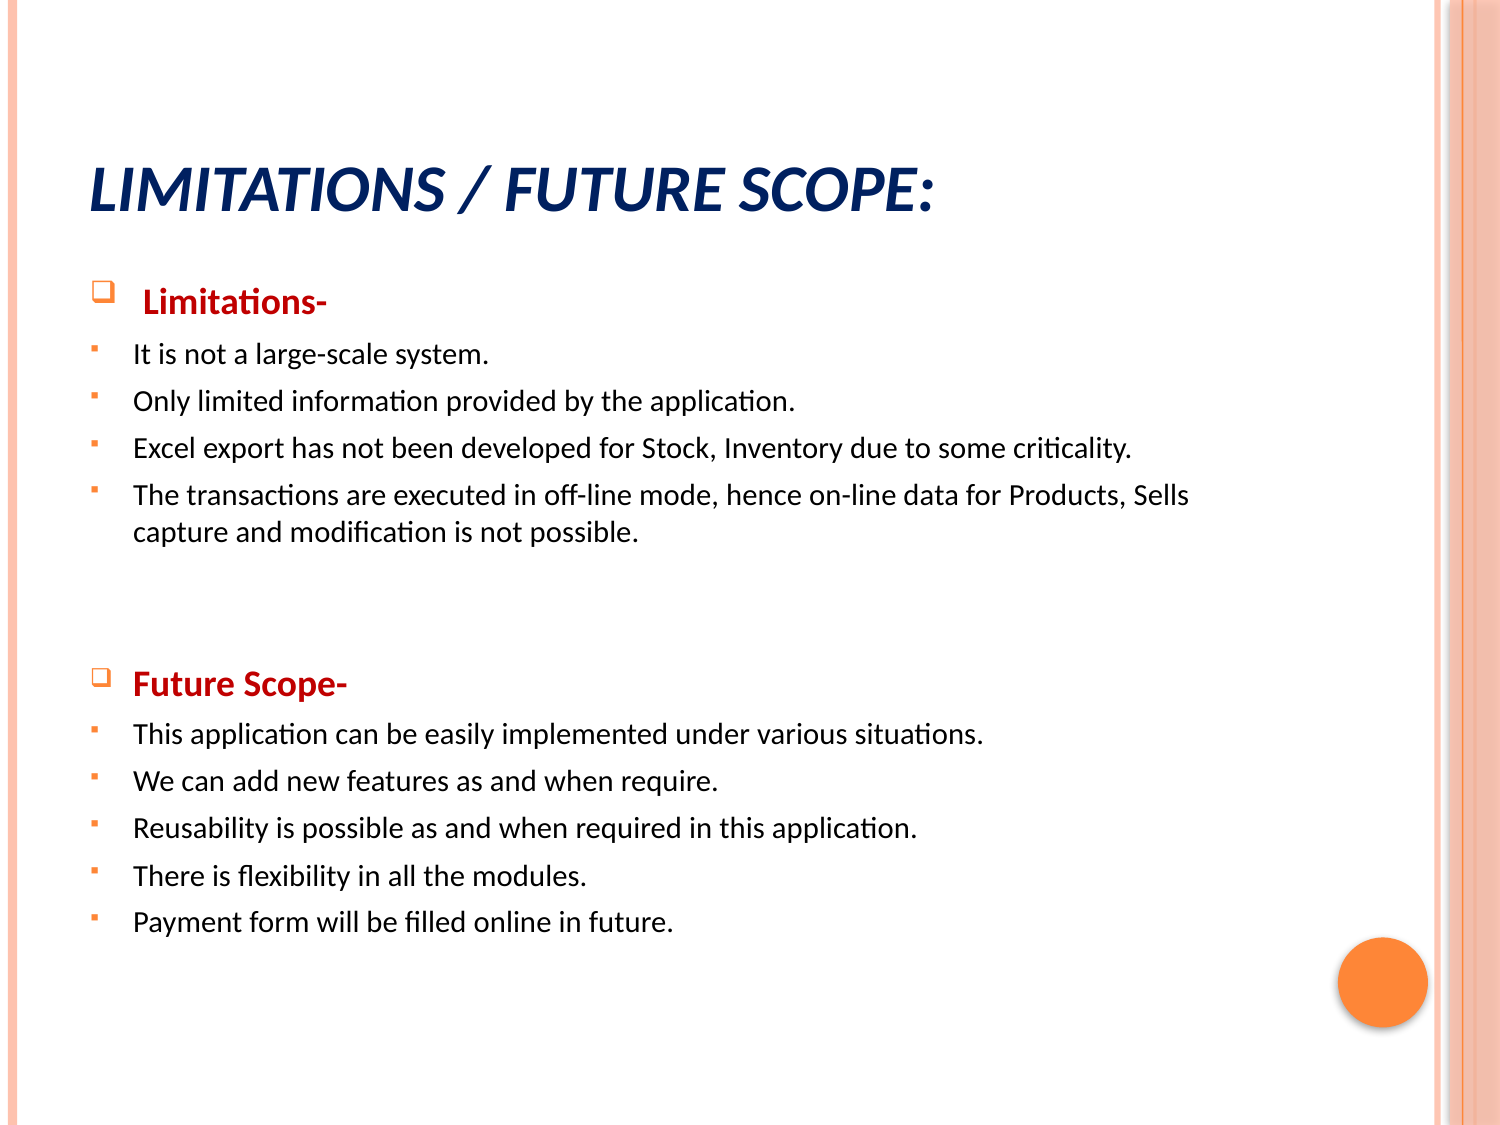

# Limitations / future scope:
 Limitations-
It is not a large-scale system.
Only limited information provided by the application.
Excel export has not been developed for Stock, Inventory due to some criticality.
The transactions are executed in off-line mode, hence on-line data for Products, Sells capture and modification is not possible.

Future Scope-
This application can be easily implemented under various situations.
We can add new features as and when require.
Reusability is possible as and when required in this application.
There is flexibility in all the modules.
Payment form will be filled online in future.